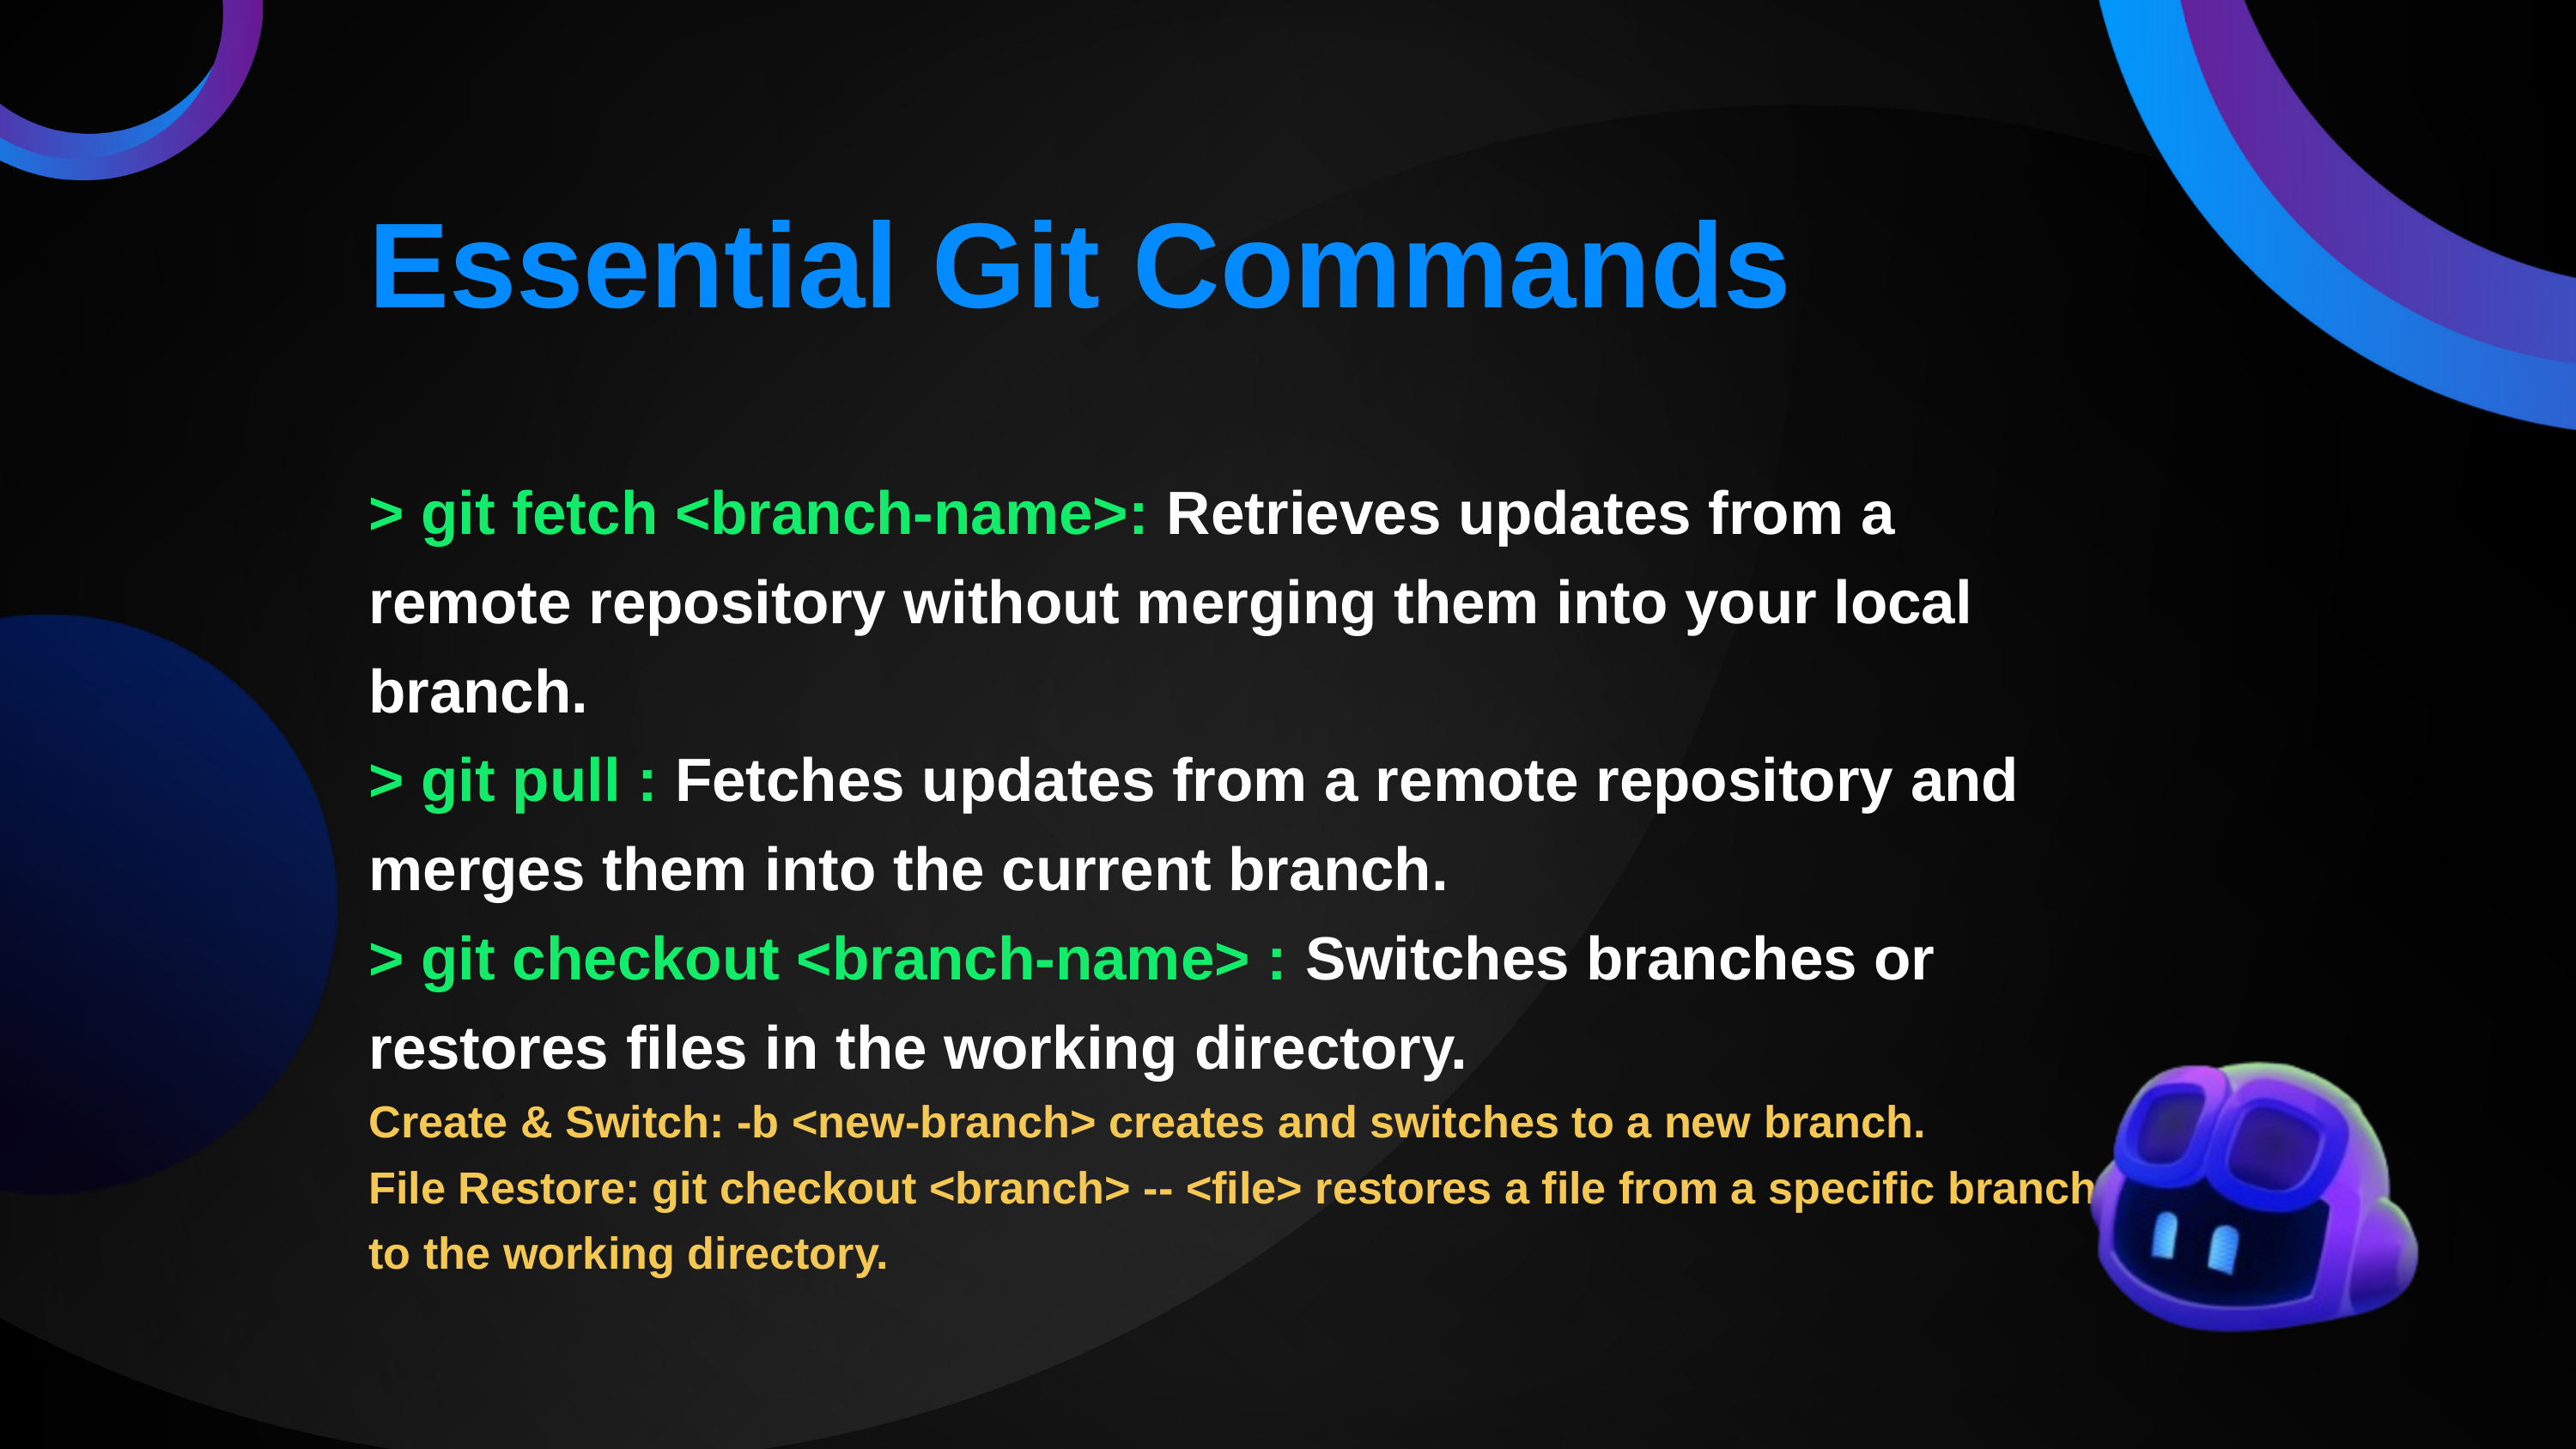

Essential Git Commands
> git fetch <branch-name>: Retrieves updates from a remote repository without merging them into your local branch.
> git pull : Fetches updates from a remote repository and merges them into the current branch.
> git checkout <branch-name> : Switches branches or restores files in the working directory.
Create & Switch: -b <new-branch> creates and switches to a new branch.
File Restore: git checkout <branch> -- <file> restores a file from a specific branch to the working directory.